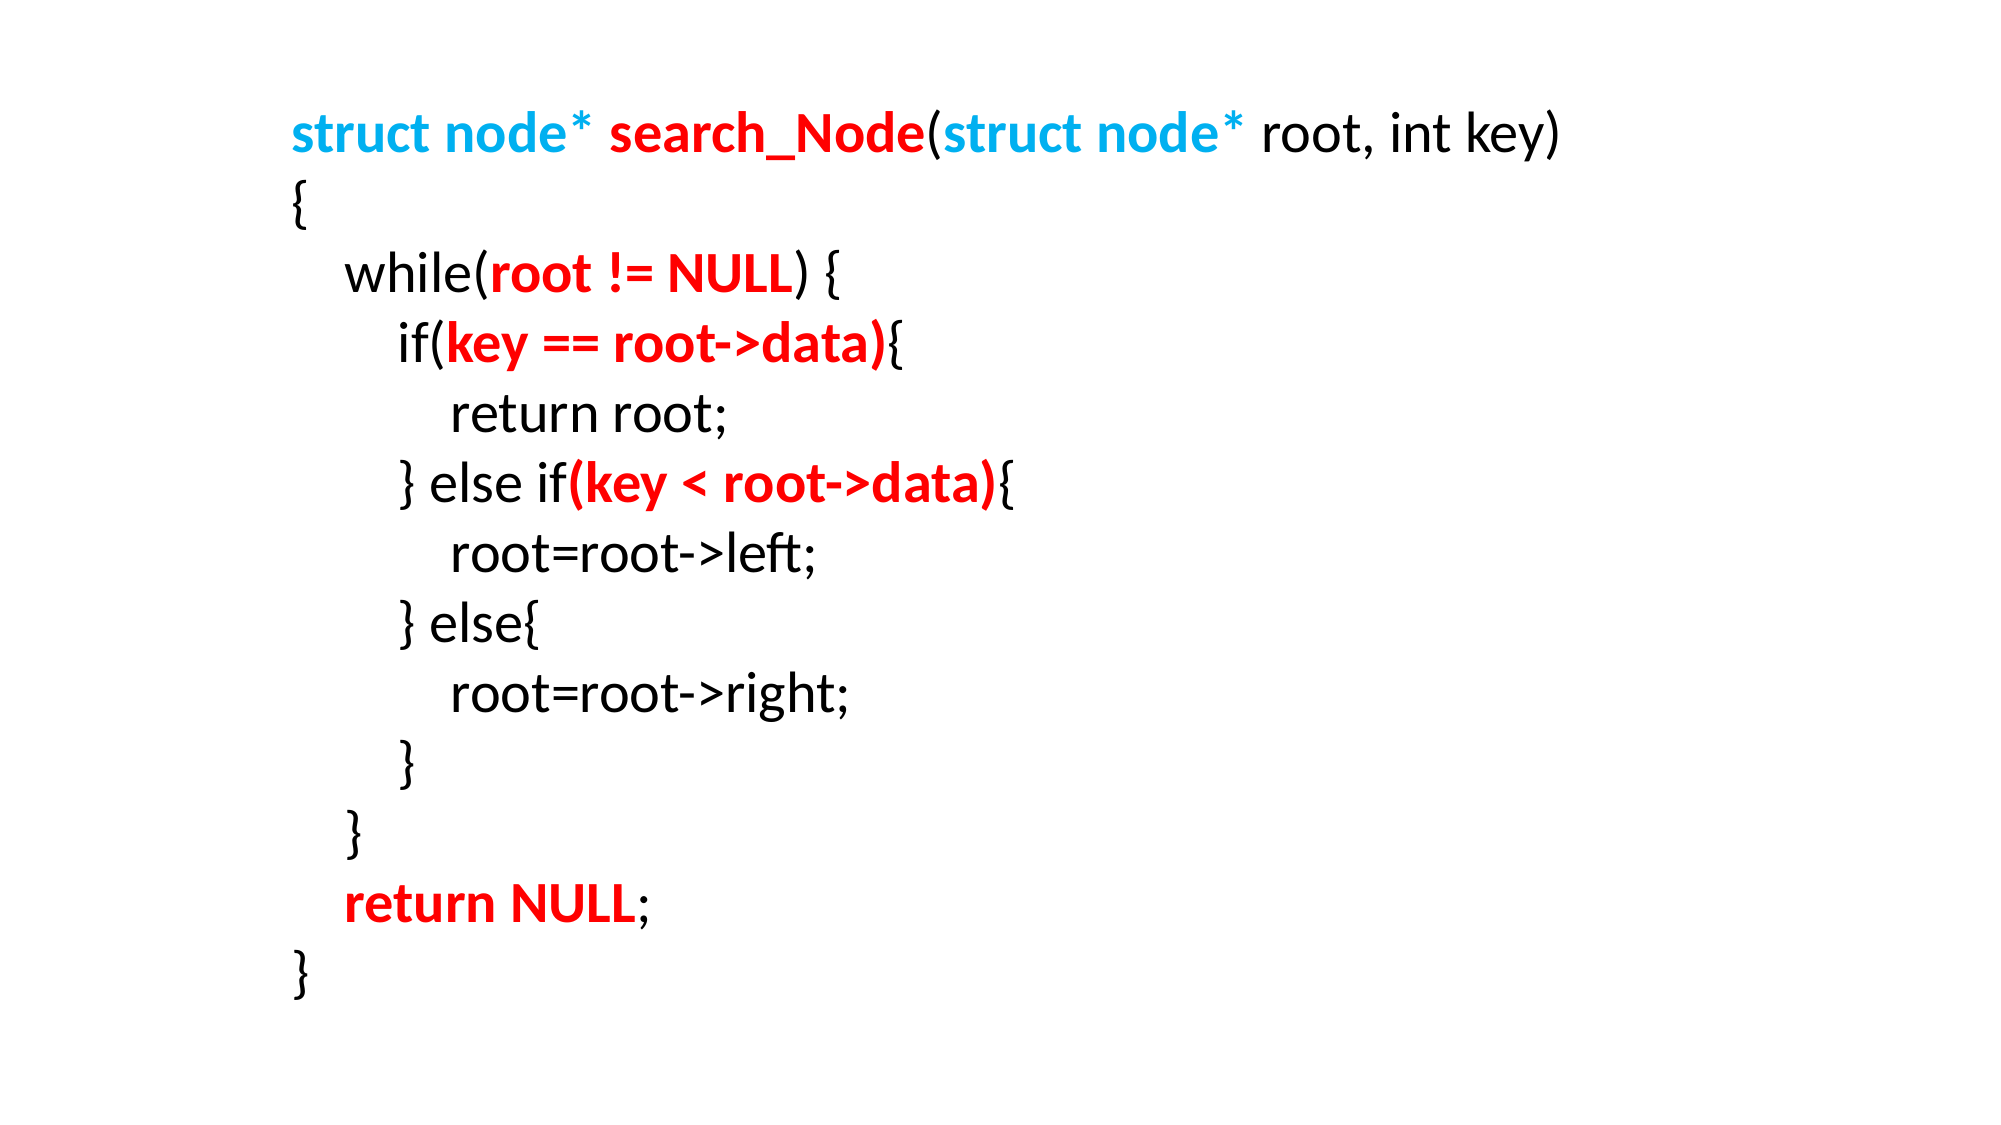

struct node* search_Node(struct node* root, int key)
{
    while(root != NULL) {
        if(key == root->data){
            return root;
        } else if(key < root->data){
            root=root->left;
        } else{
            root=root->right;
        }
    }
    return NULL;
}